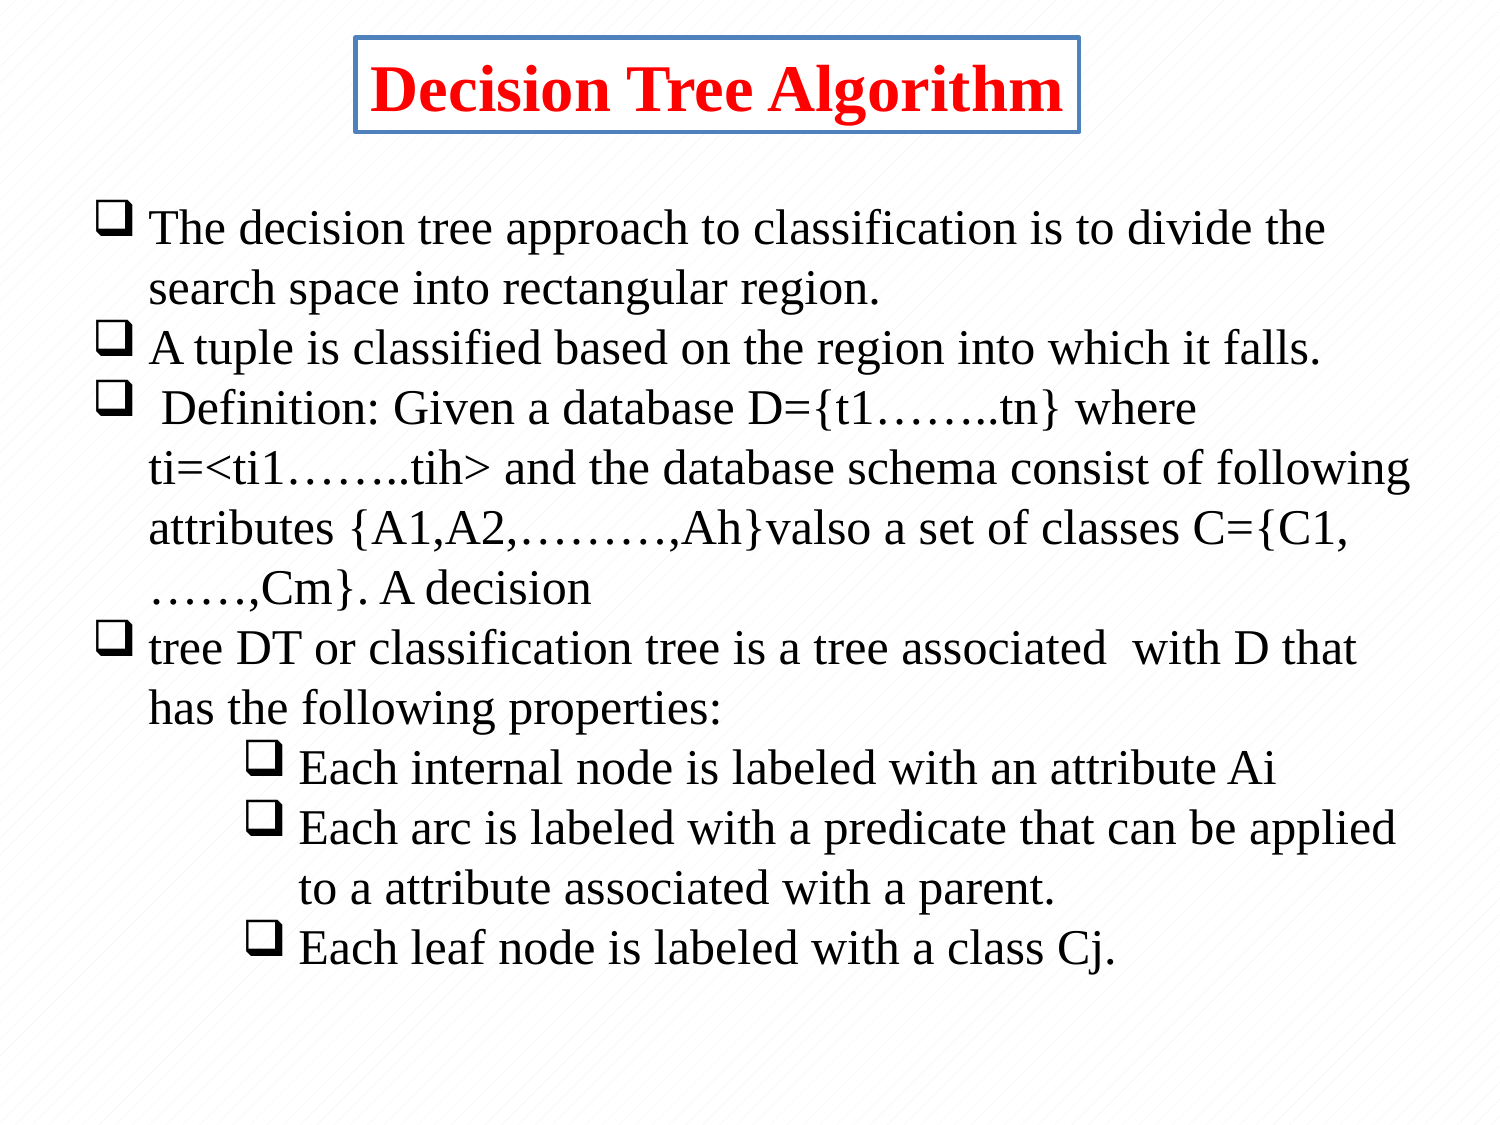

Decision Tree Algorithm
The decision tree approach to classification is to divide the search space into rectangular region.
A tuple is classified based on the region into which it falls.
 Definition: Given a database D={t1……..tn} where ti=<ti1……..tih> and the database schema consist of following attributes {A1,A2,………,Ah}valso a set of classes C={C1,……,Cm}. A decision
tree DT or classification tree is a tree associated  with D that has the following properties:
Each internal node is labeled with an attribute Ai
Each arc is labeled with a predicate that can be applied to a attribute associated with a parent.
Each leaf node is labeled with a class Cj.